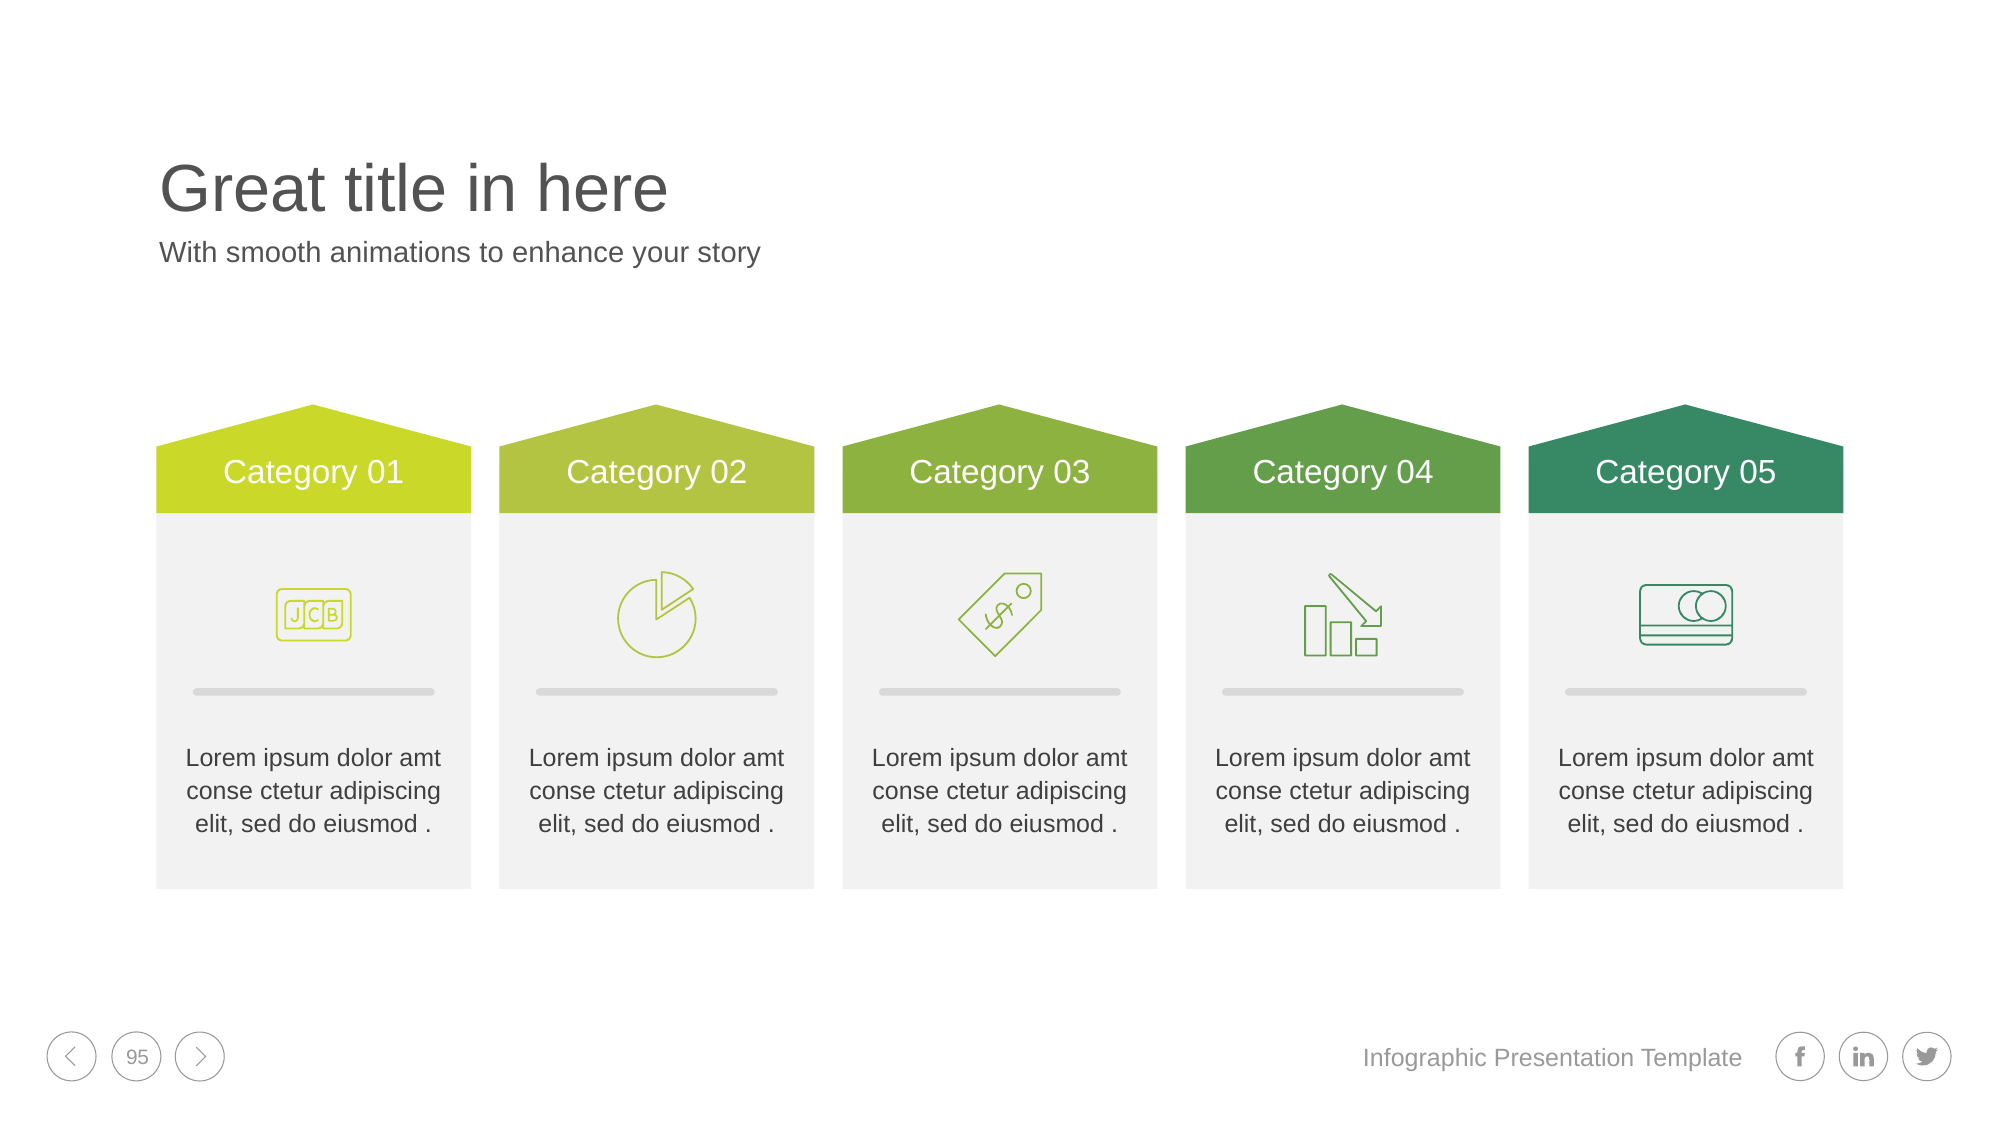

Great title in here
With smooth animations to enhance your story

Category 01

Lorem ipsum dolor amt conse ctetur adipiscing elit, sed do eiusmod .

Category 02

Lorem ipsum dolor amt conse ctetur adipiscing elit, sed do eiusmod .

Category 03

Lorem ipsum dolor amt conse ctetur adipiscing elit, sed do eiusmod .

Category 04

Lorem ipsum dolor amt conse ctetur adipiscing elit, sed do eiusmod .

Category 05

Lorem ipsum dolor amt conse ctetur adipiscing elit, sed do eiusmod .
95